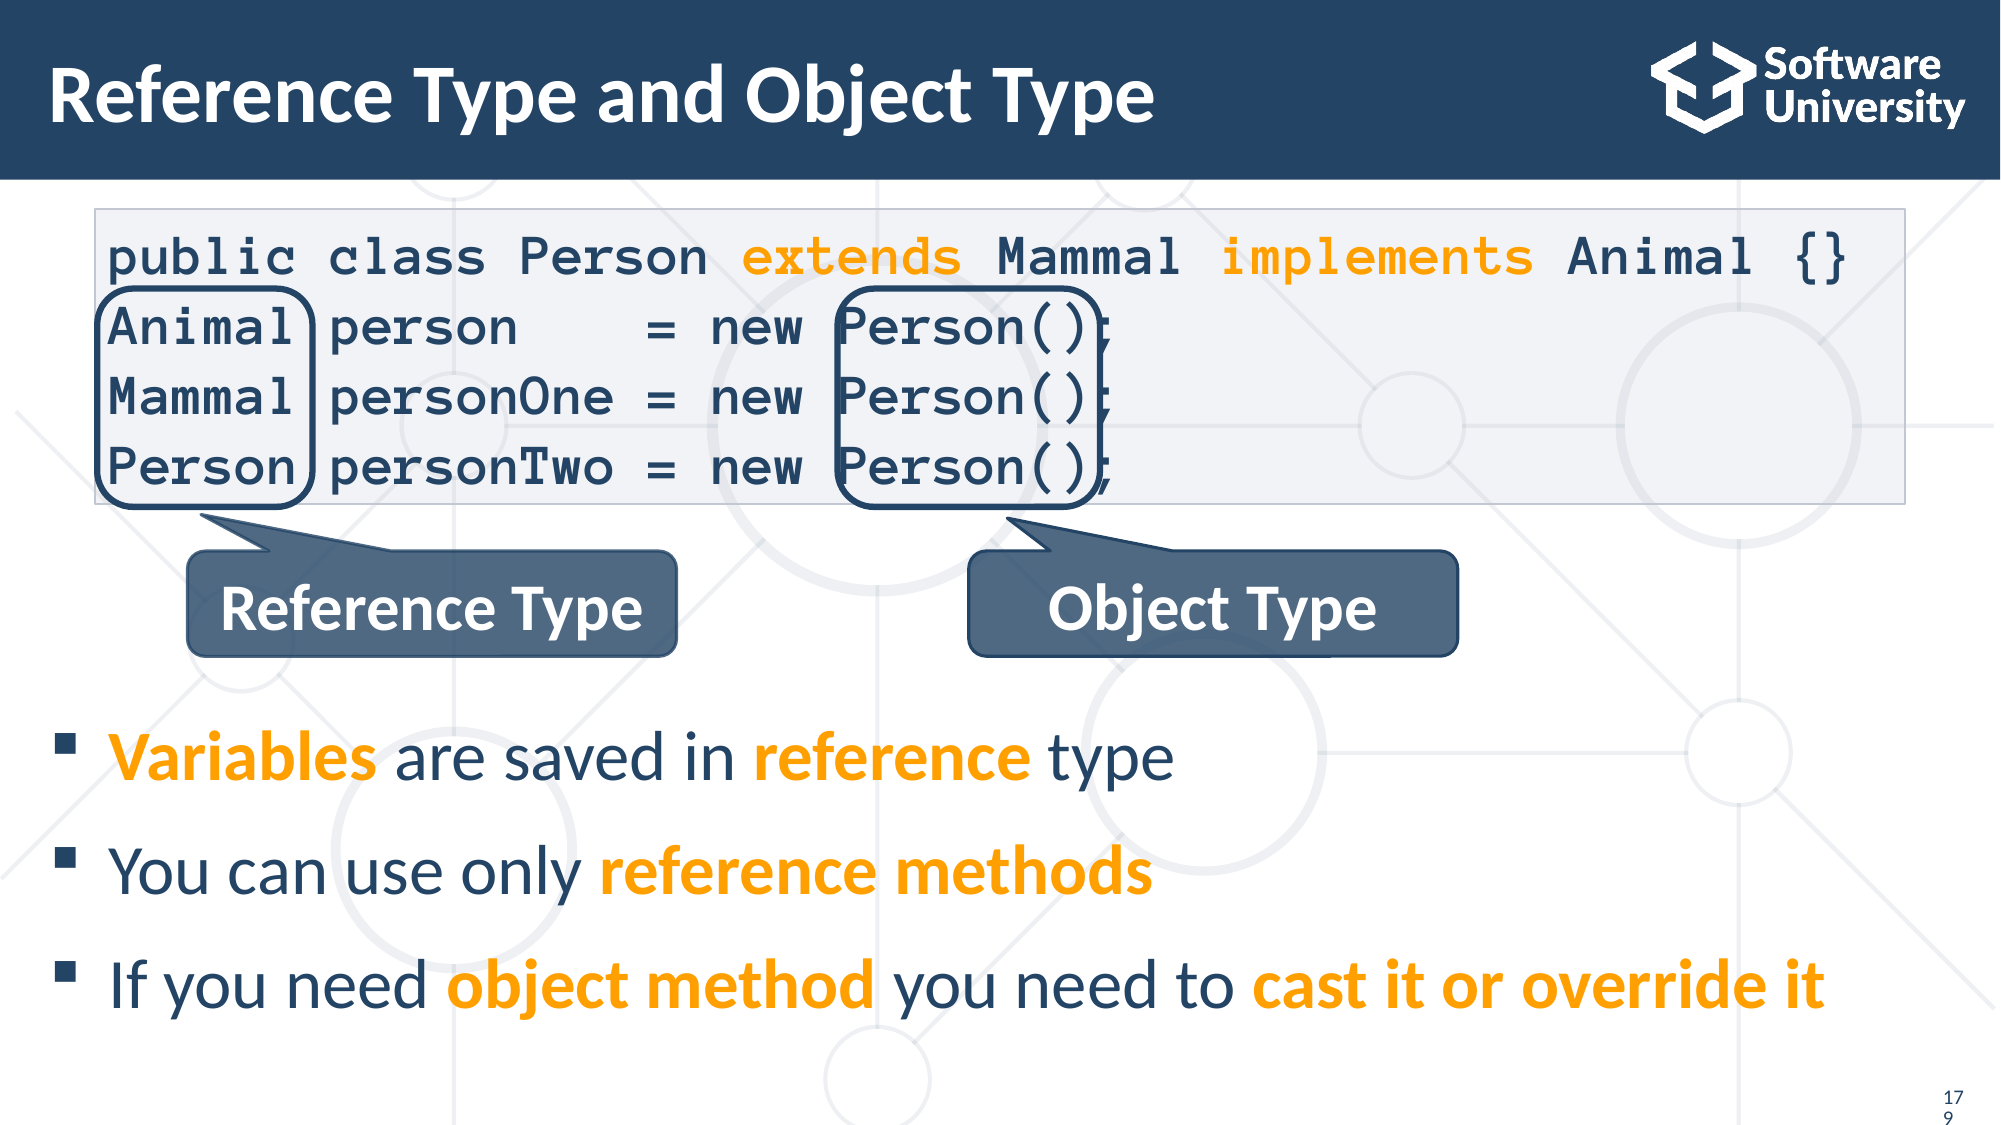

# Reference Type and Object Type
public class Person extends Mammal implements Animal {}
Animal person    = new Person();
Mammal personOne = new Person();
Person personTwo = new Person();

Object Type
Reference Type
Variables are saved in reference type
You can use only reference methods
If you need object method you need to cast it or override it
179